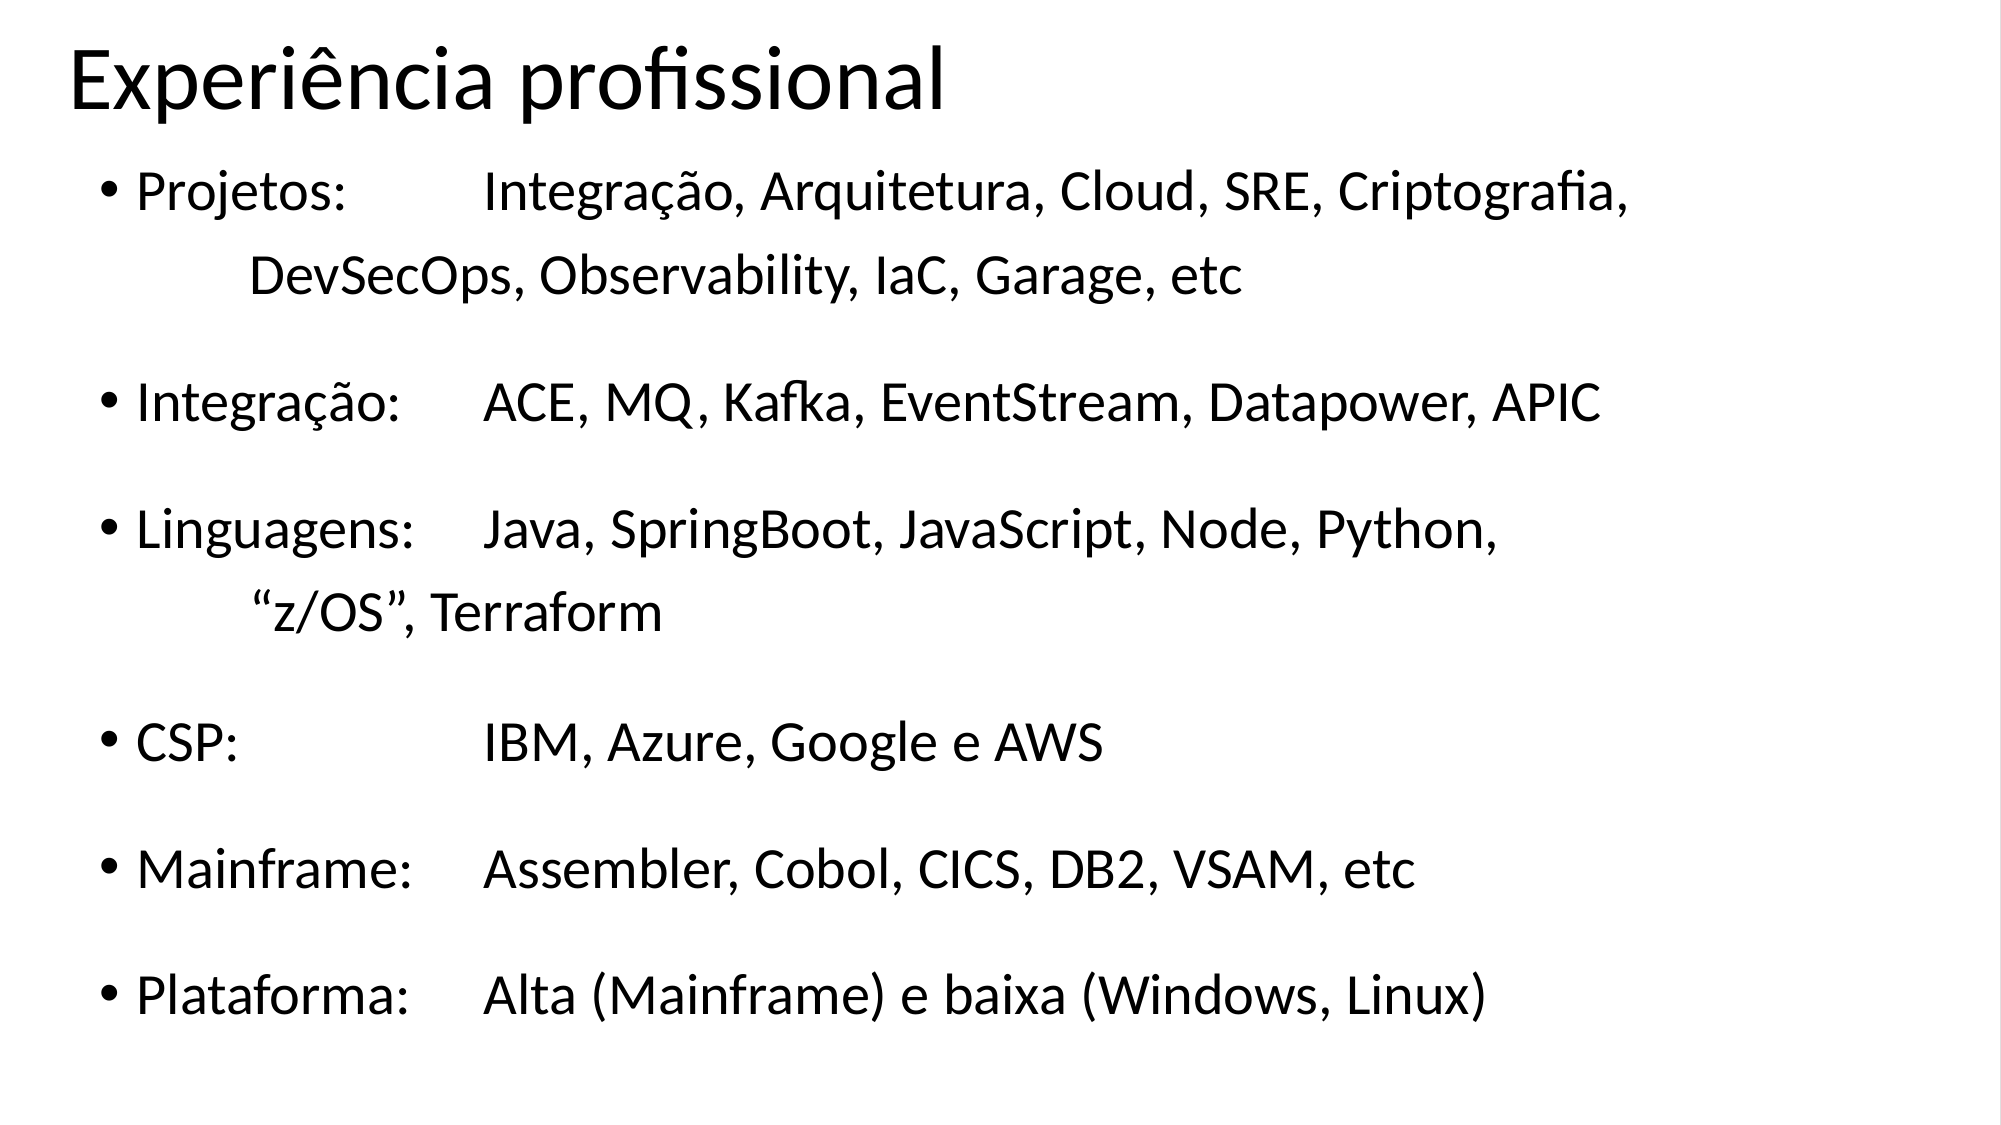

# Experiência profissional
Projetos: 	Integração, Arquitetura, Cloud, SRE, Criptografia,
	DevSecOps, Observability, IaC, Garage, etc

Integração: 	ACE, MQ, Kafka, EventStream, Datapower, APIC

Linguagens: 	Java, SpringBoot, JavaScript, Node, Python,
	“z/OS”, Terraform

CSP: 	IBM, Azure, Google e AWS

Mainframe: 	Assembler, Cobol, CICS, DB2, VSAM, etc

Plataforma: 	Alta (Mainframe) e baixa (Windows, Linux)